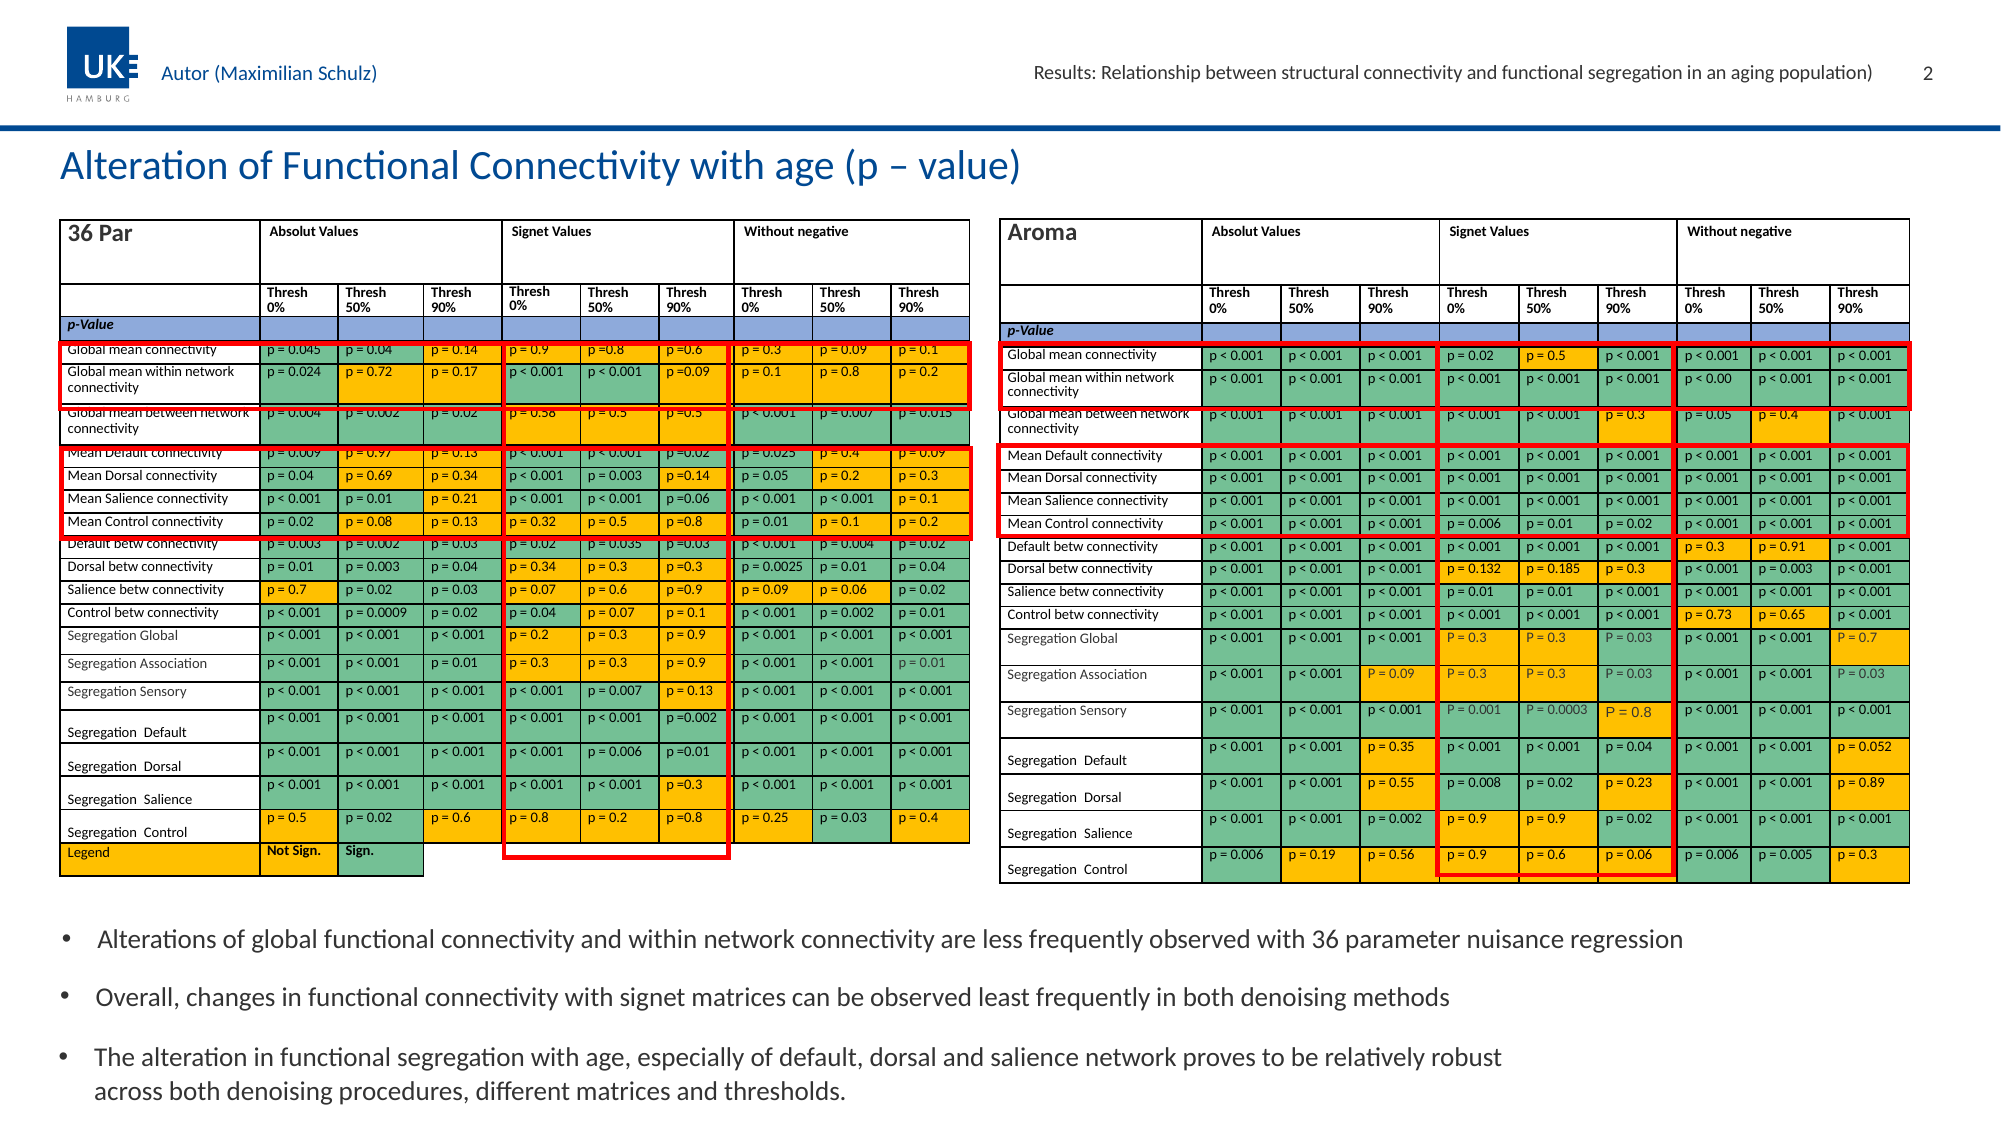

Results: Relationship between structural connectivity and functional segregation in an aging population)
2
Autor (Maximilian Schulz)
# Alteration of Functional Connectivity with age (p – value)
| Aroma | Absolut Values |  |  | Signet Values |  |  | Without negative |  |  |
| --- | --- | --- | --- | --- | --- | --- | --- | --- | --- |
|  | Thresh 0% | Thresh 50% | Thresh 90% | Thresh 0% | Thresh 50% | Thresh 90% | Thresh 0% | Thresh 50% | Thresh 90% |
| p-Value |  |  |  |  |  |  |  |  |  |
| Global mean connectivity | p < 0.001 | p < 0.001 | p < 0.001 | p = 0.02 | p = 0.5 | p < 0.001 | p < 0.001 | p < 0.001 | p < 0.001 |
| Global mean within network connectivity | p < 0.001 | p < 0.001 | p < 0.001 | p < 0.001 | p < 0.001 | p < 0.001 | p < 0.00 | p < 0.001 | p < 0.001 |
| Global mean between network connectivity | p < 0.001 | p < 0.001 | p < 0.001 | p < 0.001 | p < 0.001 | p = 0.3 | p = 0.05 | p = 0.4 | p < 0.001 |
| Mean Default connectivity | p < 0.001 | p < 0.001 | p < 0.001 | p < 0.001 | p < 0.001 | p < 0.001 | p < 0.001 | p < 0.001 | p < 0.001 |
| Mean Dorsal connectivity | p < 0.001 | p < 0.001 | p < 0.001 | p < 0.001 | p < 0.001 | p < 0.001 | p < 0.001 | p < 0.001 | p < 0.001 |
| Mean Salience connectivity | p < 0.001 | p < 0.001 | p < 0.001 | p < 0.001 | p < 0.001 | p < 0.001 | p < 0.001 | p < 0.001 | p < 0.001 |
| Mean Control connectivity | p < 0.001 | p < 0.001 | p < 0.001 | p = 0.006 | p = 0.01 | p = 0.02 | p < 0.001 | p < 0.001 | p < 0.001 |
| Default betw connectivity | p < 0.001 | p < 0.001 | p < 0.001 | p < 0.001 | p < 0.001 | p < 0.001 | p = 0.3 | p = 0.91 | p < 0.001 |
| Dorsal betw connectivity | p < 0.001 | p < 0.001 | p < 0.001 | p = 0.132 | p = 0.185 | p = 0.3 | p < 0.001 | p = 0.003 | p < 0.001 |
| Salience betw connectivity | p < 0.001 | p < 0.001 | p < 0.001 | p = 0.01 | p = 0.01 | p < 0.001 | p < 0.001 | p < 0.001 | p < 0.001 |
| Control betw connectivity | p < 0.001 | p < 0.001 | p < 0.001 | p < 0.001 | p < 0.001 | p < 0.001 | p = 0.73 | p = 0.65 | p < 0.001 |
| Segregation Global | p < 0.001 | p < 0.001 | p < 0.001 | P = 0.3 | P = 0.3 | P = 0.03 | p < 0.001 | p < 0.001 | P = 0.7 |
| Segregation Association | p < 0.001 | p < 0.001 | P = 0.09 | P = 0.3 | P = 0.3 | P = 0.03 | p < 0.001 | p < 0.001 | P = 0.03 |
| Segregation Sensory | p < 0.001 | p < 0.001 | p < 0.001 | P = 0.001 | P = 0.0003 | P = 0.8 | p < 0.001 | p < 0.001 | p < 0.001 |
| Segregation Default | p < 0.001 | p < 0.001 | p = 0.35 | p < 0.001 | p < 0.001 | p = 0.04 | p < 0.001 | p < 0.001 | p = 0.052 |
| Segregation Dorsal | p < 0.001 | p < 0.001 | p = 0.55 | p = 0.008 | p = 0.02 | p = 0.23 | p < 0.001 | p < 0.001 | p = 0.89 |
| Segregation Salience | p < 0.001 | p < 0.001 | p = 0.002 | p = 0.9 | p = 0.9 | p = 0.02 | p < 0.001 | p < 0.001 | p < 0.001 |
| Segregation Control | p = 0.006 | p = 0.19 | p = 0.56 | p = 0.9 | p = 0.6 | p = 0.06 | p = 0.006 | p = 0.005 | p = 0.3 |
| 36 Par | Absolut Values |  |  | Signet Values |  |  | Without negative |  |  |
| --- | --- | --- | --- | --- | --- | --- | --- | --- | --- |
|  | Thresh 0% | Thresh 50% | Thresh 90% | Thresh 0% | Thresh 50% | Thresh 90% | Thresh 0% | Thresh 50% | Thresh 90% |
| p-Value |  |  |  |  |  |  |  |  |  |
| Global mean connectivity | p = 0.045 | p = 0.04 | p = 0.14 | p = 0.9 | p =0.8 | p =0.6 | p = 0.3 | p = 0.09 | p = 0.1 |
| Global mean within network connectivity | p = 0.024 | p = 0.72 | p = 0.17 | p < 0.001 | p < 0.001 | p =0.09 | p = 0.1 | p = 0.8 | p = 0.2 |
| Global mean between network connectivity | p = 0.004 | p = 0.002 | p = 0.02 | p = 0.58 | p = 0.5 | p =0.5 | p < 0.001 | p = 0.007 | p = 0.015 |
| Mean Default connectivity | p = 0.009 | p = 0.97 | p = 0.13 | p < 0.001 | p < 0.001 | p =0.02 | p = 0.025 | p = 0.4 | p = 0.09 |
| Mean Dorsal connectivity | p = 0.04 | p = 0.69 | p = 0.34 | p < 0.001 | p = 0.003 | p =0.14 | p = 0.05 | p = 0.2 | p = 0.3 |
| Mean Salience connectivity | p < 0.001 | p = 0.01 | p = 0.21 | p < 0.001 | p < 0.001 | p =0.06 | p < 0.001 | p < 0.001 | p = 0.1 |
| Mean Control connectivity | p = 0.02 | p = 0.08 | p = 0.13 | p = 0.32 | p = 0.5 | p =0.8 | p = 0.01 | p = 0.1 | p = 0.2 |
| Default betw connectivity | p = 0.003 | p = 0.002 | p = 0.03 | p = 0.02 | p = 0.035 | p =0.03 | p < 0.001 | p = 0.004 | p = 0.02 |
| Dorsal betw connectivity | p = 0.01 | p = 0.003 | p = 0.04 | p = 0.34 | p = 0.3 | p =0.3 | p = 0.0025 | p = 0.01 | p = 0.04 |
| Salience betw connectivity | p = 0.7 | p = 0.02 | p = 0.03 | p = 0.07 | p = 0.6 | p =0.9 | p = 0.09 | p = 0.06 | p = 0.02 |
| Control betw connectivity | p < 0.001 | p = 0.0009 | p = 0.02 | p = 0.04 | p = 0.07 | p = 0.1 | p < 0.001 | p = 0.002 | p = 0.01 |
| Segregation Global | p < 0.001 | p < 0.001 | p < 0.001 | p = 0.2 | p = 0.3 | p = 0.9 | p < 0.001 | p < 0.001 | p < 0.001 |
| Segregation Association | p < 0.001 | p < 0.001 | p = 0.01 | p = 0.3 | p = 0.3 | p = 0.9 | p < 0.001 | p < 0.001 | p = 0.01 |
| Segregation Sensory | p < 0.001 | p < 0.001 | p < 0.001 | p < 0.001 | p = 0.007 | p = 0.13 | p < 0.001 | p < 0.001 | p < 0.001 |
| Segregation Default | p < 0.001 | p < 0.001 | p < 0.001 | p < 0.001 | p < 0.001 | p =0.002 | p < 0.001 | p < 0.001 | p < 0.001 |
| Segregation Dorsal | p < 0.001 | p < 0.001 | p < 0.001 | p < 0.001 | p = 0.006 | p =0.01 | p < 0.001 | p < 0.001 | p < 0.001 |
| Segregation Salience | p < 0.001 | p < 0.001 | p < 0.001 | p < 0.001 | p < 0.001 | p =0.3 | p < 0.001 | p < 0.001 | p < 0.001 |
| Segregation Control | p = 0.5 | p = 0.02 | p = 0.6 | p = 0.8 | p = 0.2 | p =0.8 | p = 0.25 | p = 0.03 | p = 0.4 |
| Legend | Not Sign. | Sign. |  |  |  |  |  |  |  |

Alterations of global functional connectivity and within network connectivity are less frequently observed with 36 parameter nuisance regression

Overall, changes in functional connectivity with signet matrices can be observed least frequently in both denoising methods
The alteration in functional segregation with age, especially of default, dorsal and salience network proves to be relatively robust across both denoising procedures, different matrices and thresholds.